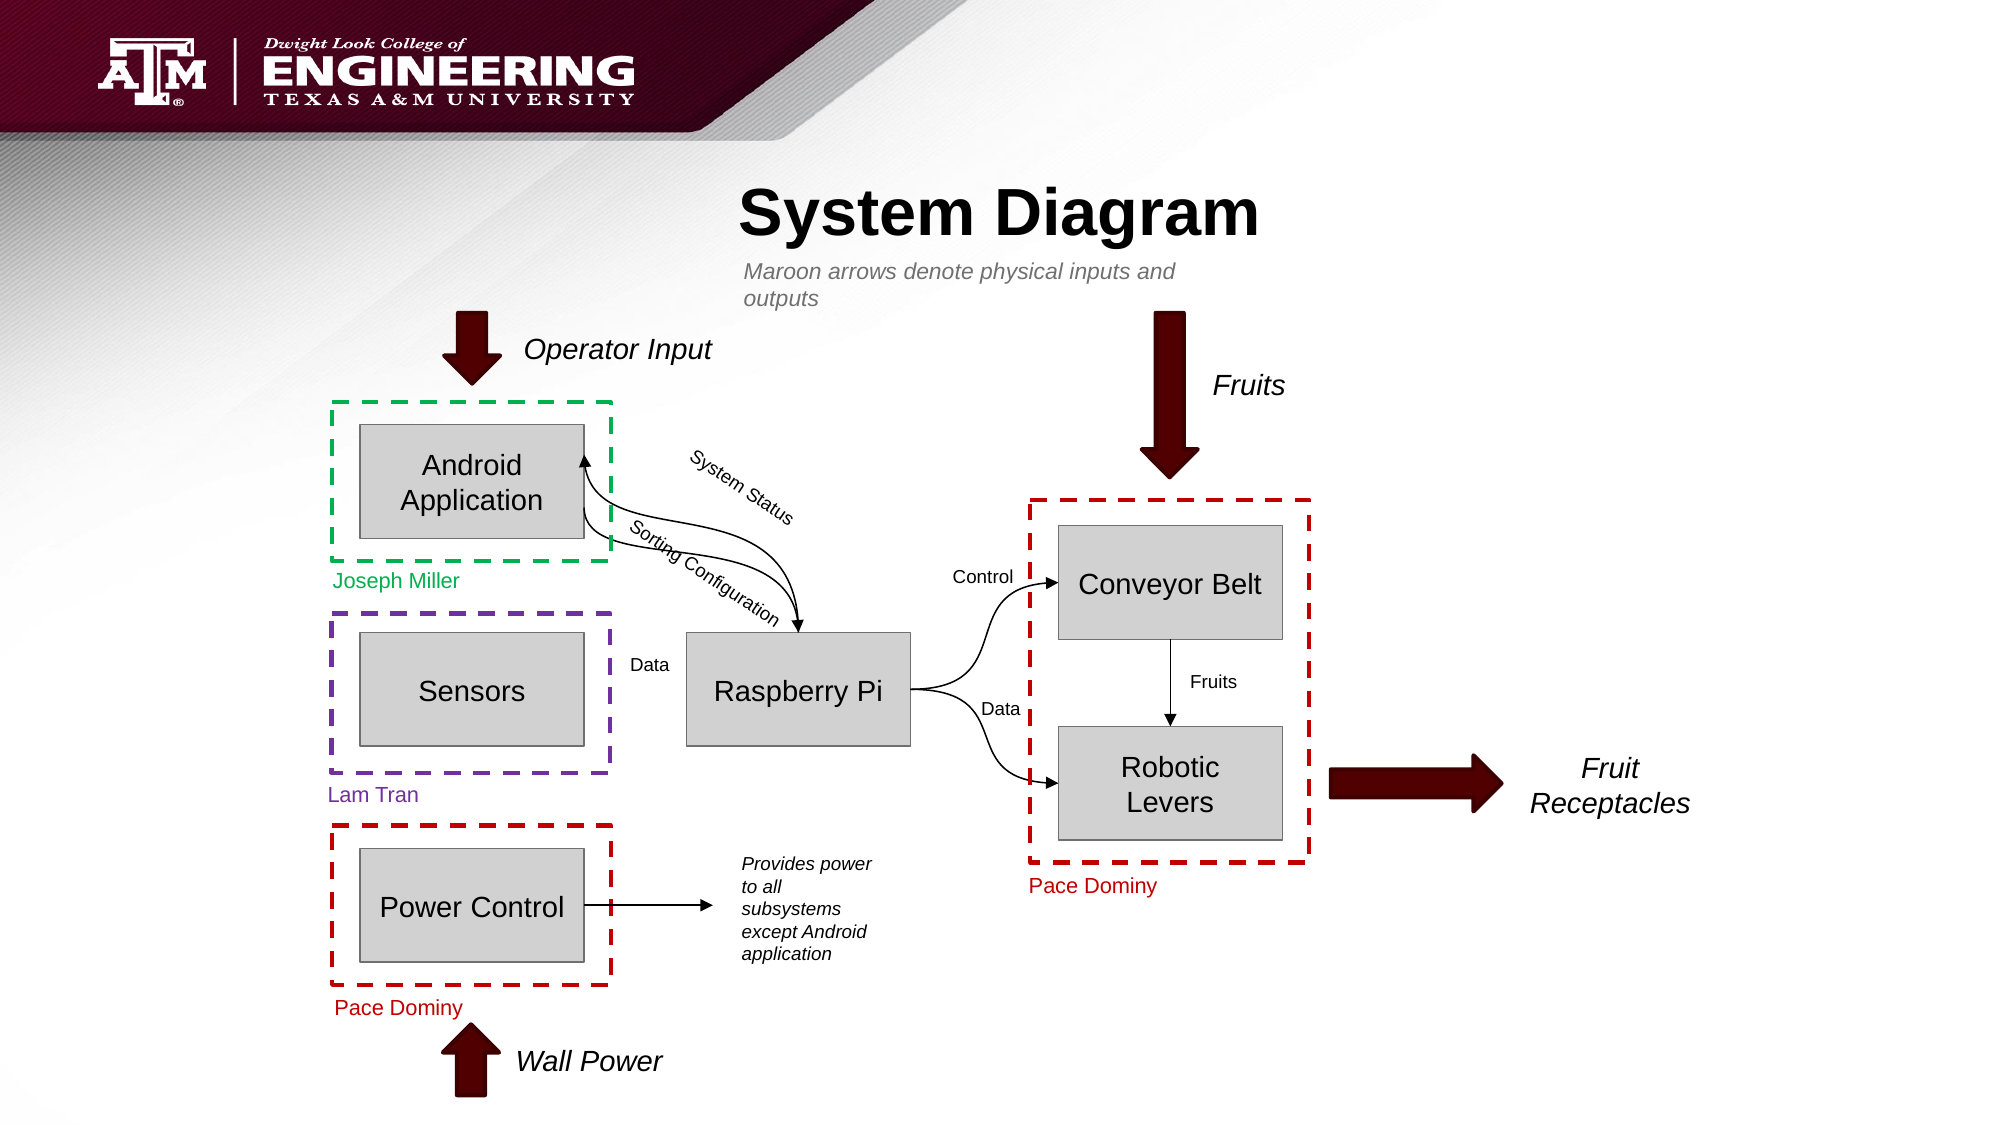

# System Diagram
Maroon arrows denote physical inputs and outputs

Operator Input
Fruits

Android Application
System Status

Conveyor Belt
Control
Sorting Configuration
Joseph Miller

Sensors
Raspberry Pi
Data
Fruits
Data

Robotic Levers
Fruit Receptacles
Lam Tran

Provides power to all subsystems except Android application
Power Control
Pace Dominy
Pace Dominy

Wall Power